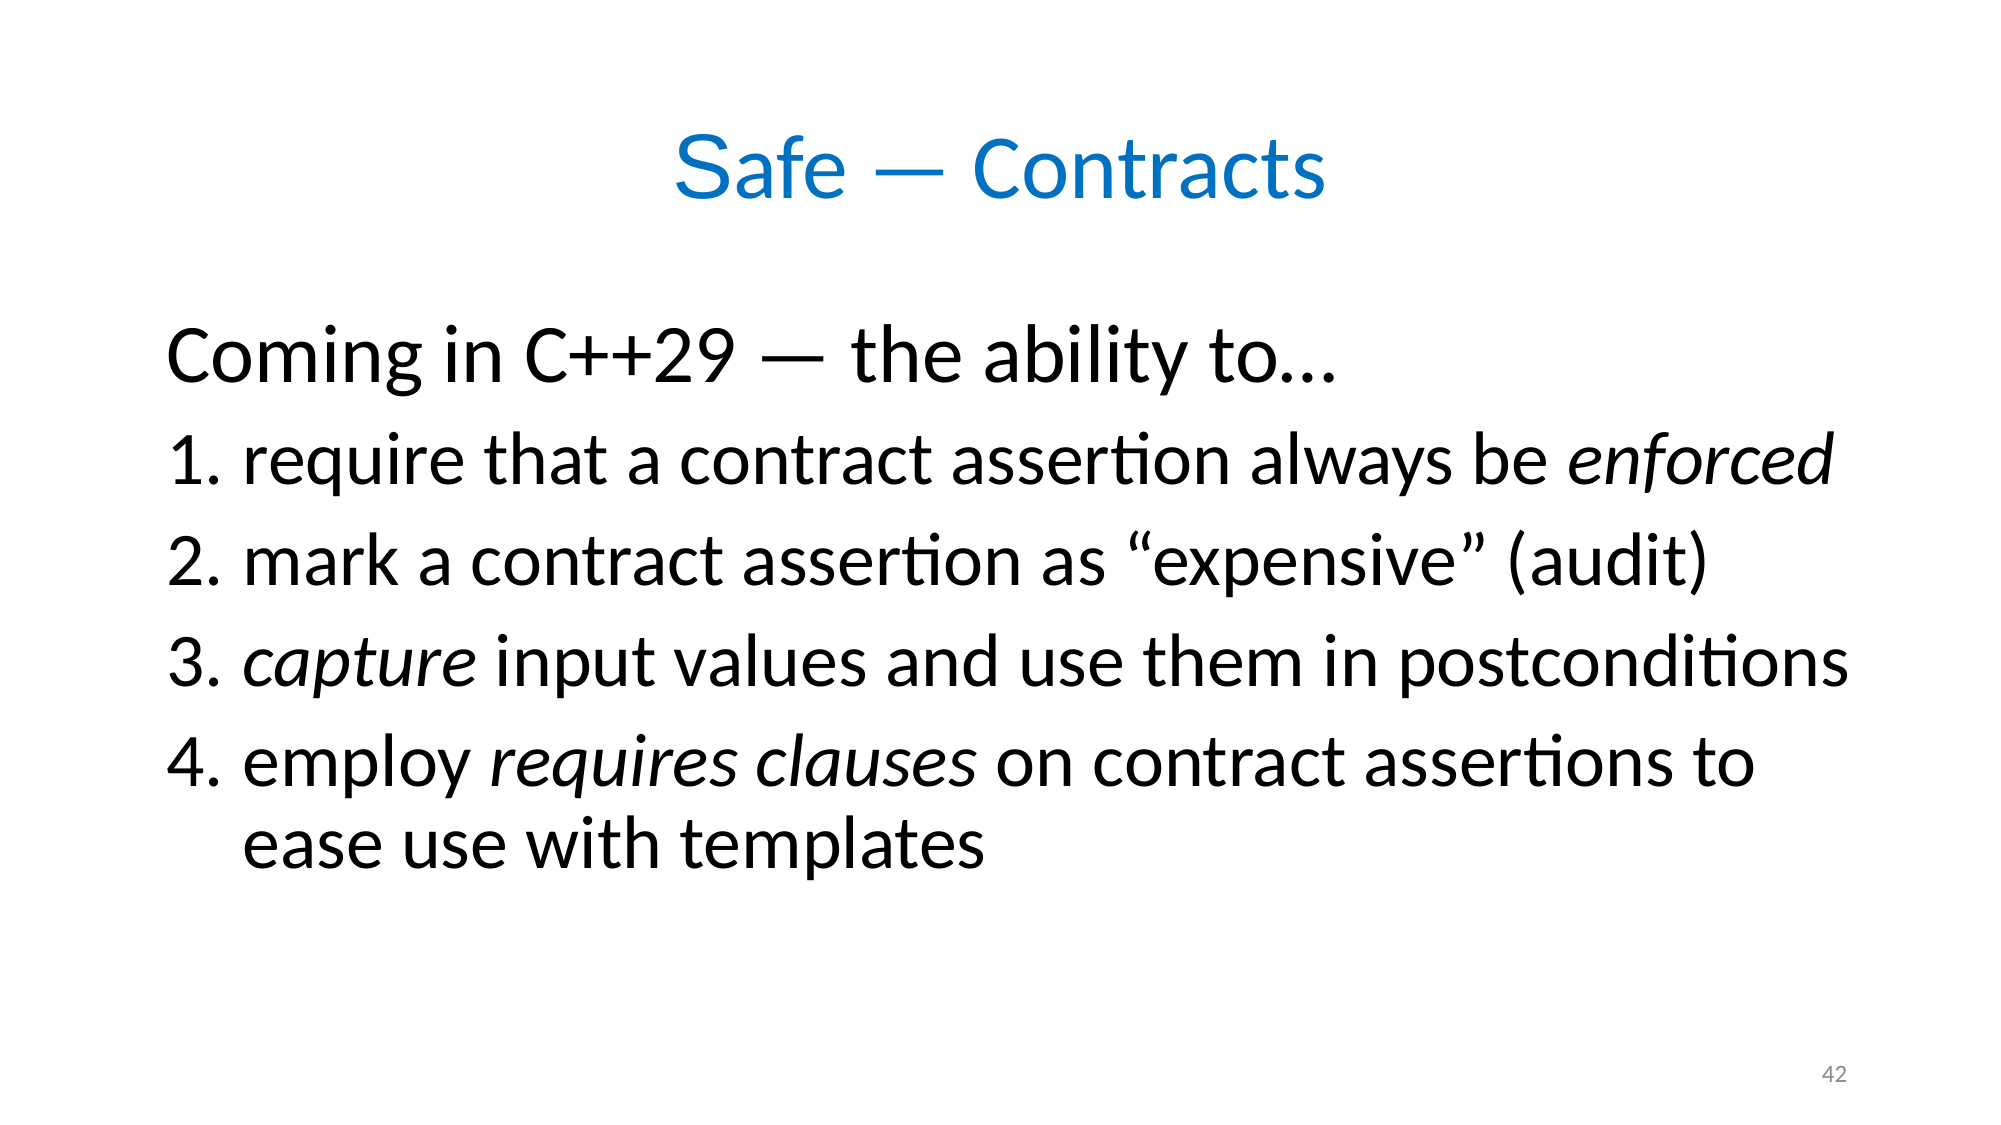

# Safe — Contracts
Coming in C++29 — the ability to…
 require that a contract assertion always be enforced
 mark a contract assertion as “expensive” (audit)
 capture input values and use them in postconditions
 employ requires clauses on contract assertions to
 ease use with templates
42